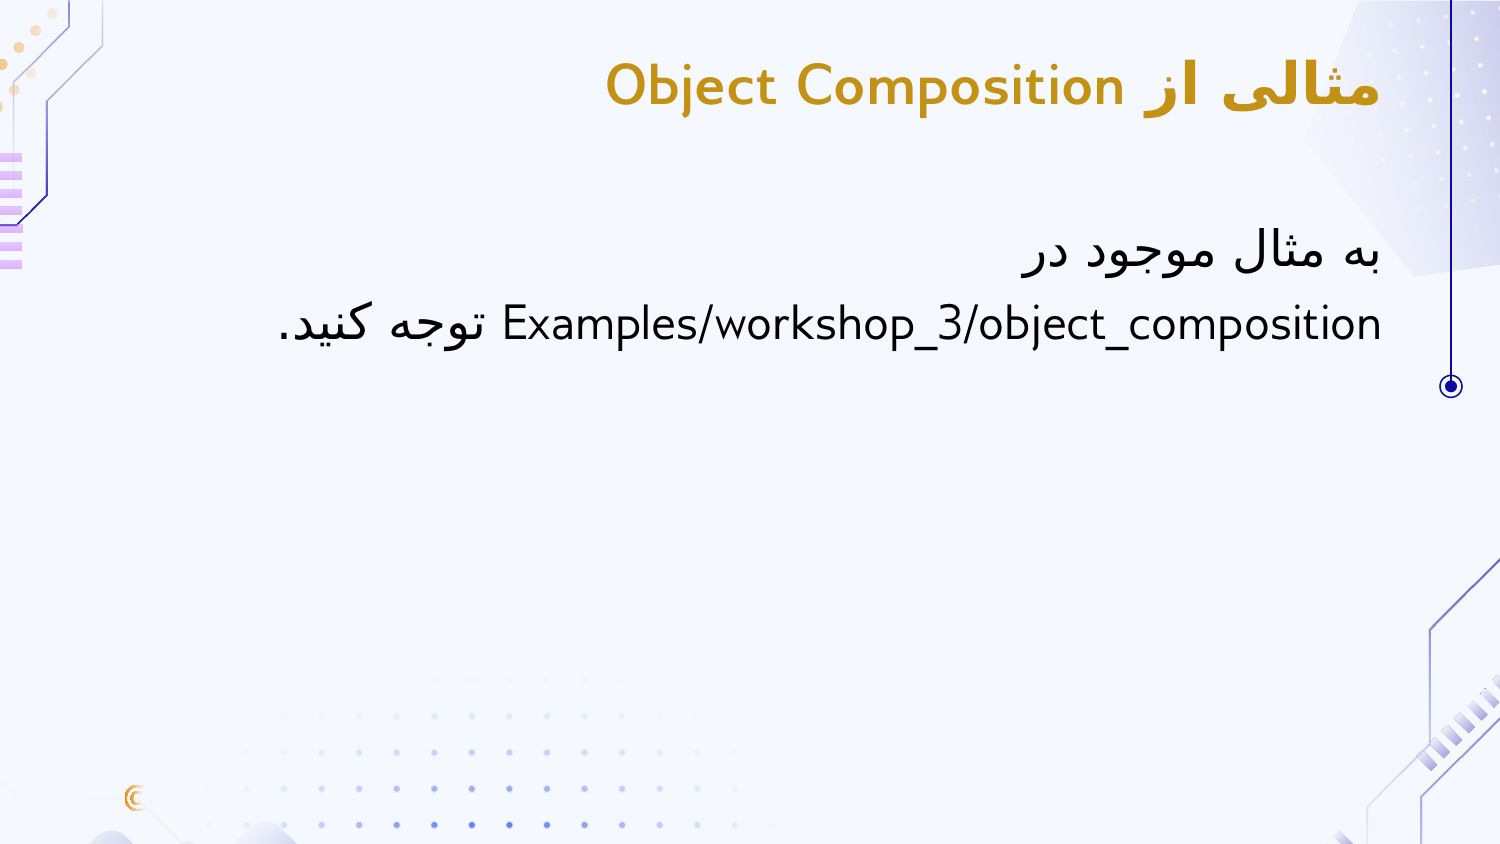

مثالی از Object Composition
به مثال موجود در Examples/workshop_3/object_composition توجه کنید.